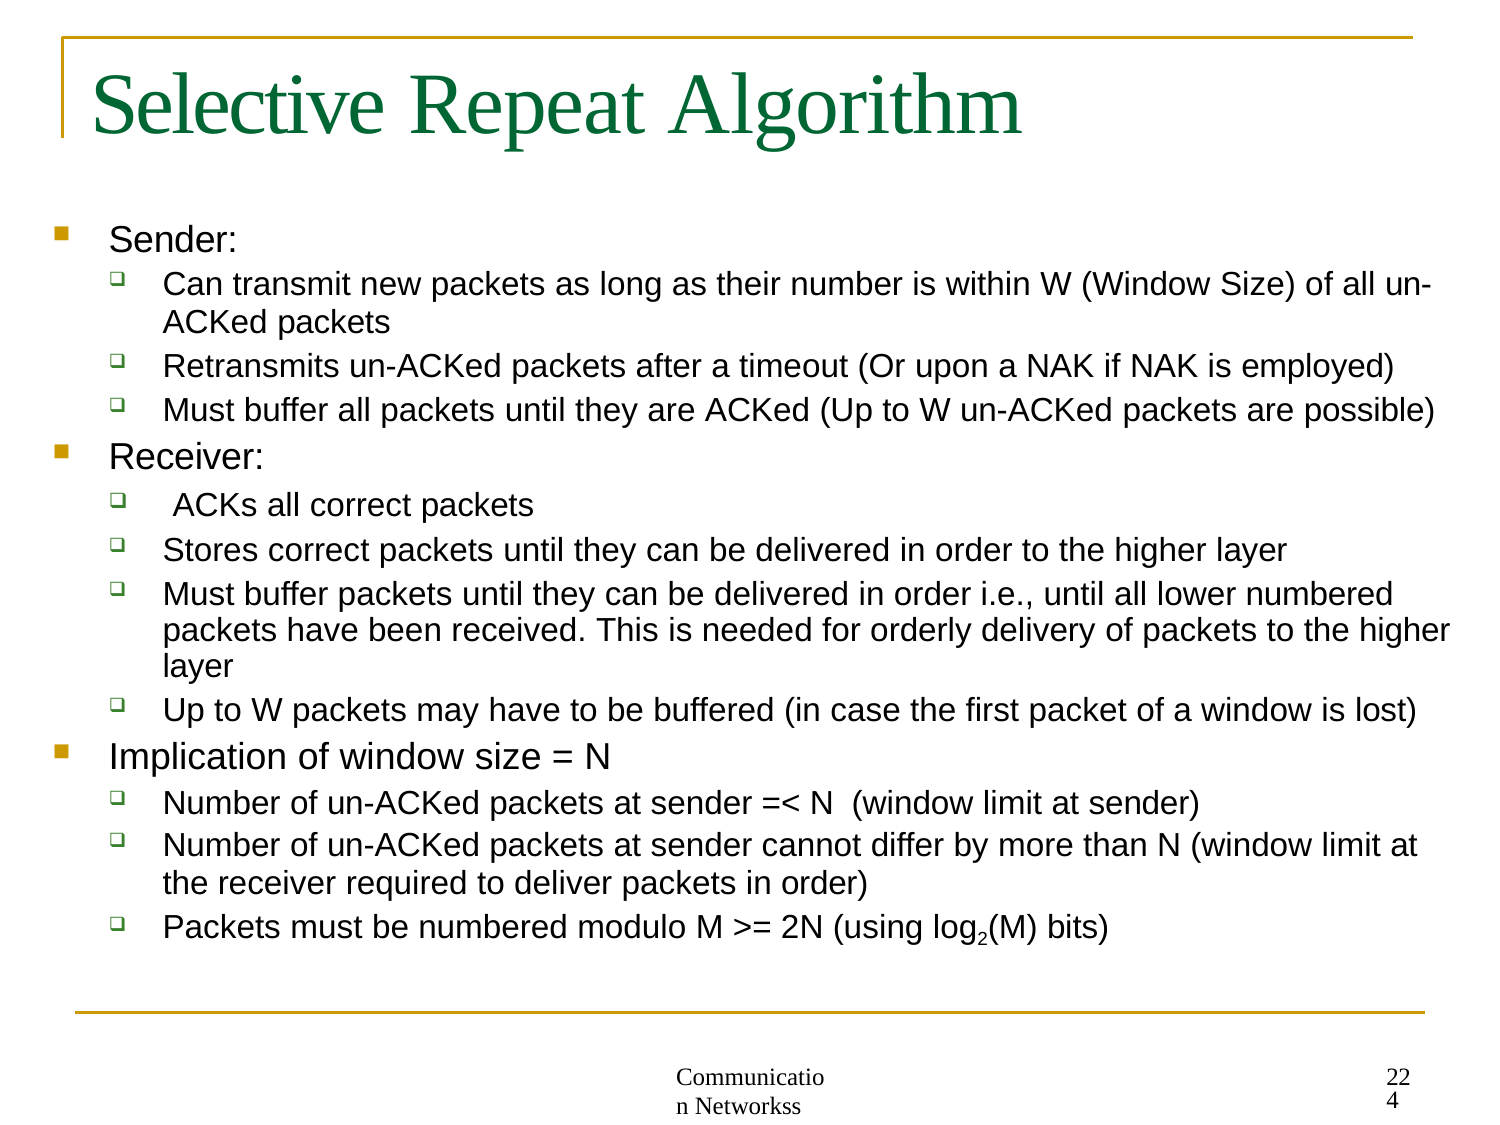

# Selective Repeat Algorithm
Sender:
Can transmit new packets as long as their number is within W (Window Size) of all un-
ACKed packets
Retransmits un-ACKed packets after a timeout (Or upon a NAK if NAK is employed)
Must buffer all packets until they are ACKed (Up to W un-ACKed packets are possible)
Receiver:
ACKs all correct packets
Stores correct packets until they can be delivered in order to the higher layer
Must buffer packets until they can be delivered in order i.e., until all lower numbered packets have been received. This is needed for orderly delivery of packets to the higher layer
Up to W packets may have to be buffered (in case the first packet of a window is lost)
Implication of window size = N
Number of un-ACKed packets at sender =< N (window limit at sender)
Number of un-ACKed packets at sender cannot differ by more than N (window limit at
the receiver required to deliver packets in order)
Packets must be numbered modulo M >= 2N (using log2(M) bits)
224
Communication Networkss